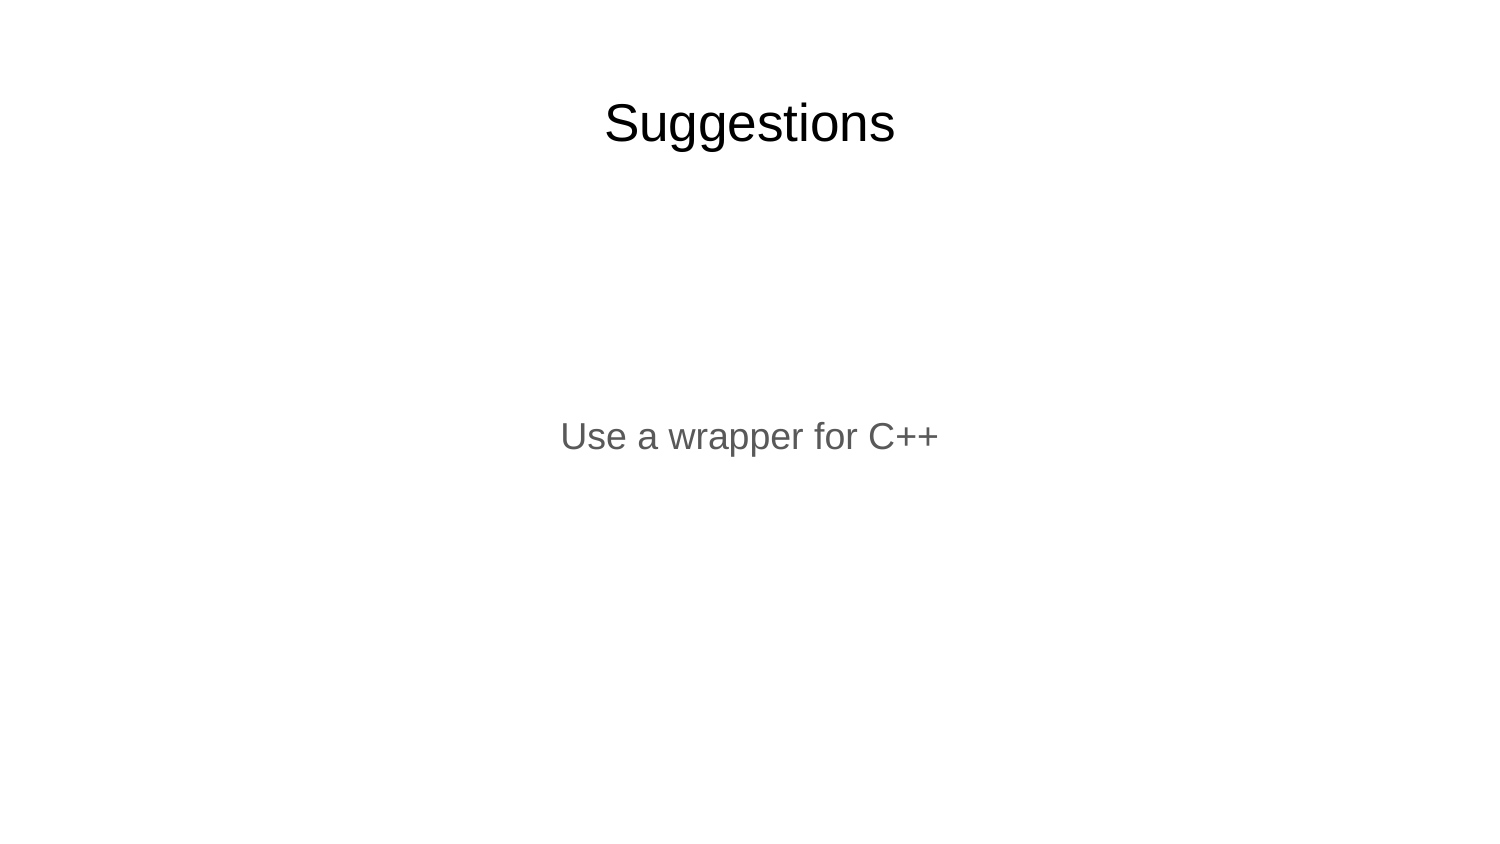

# Suggestions
Use a wrapper for C++